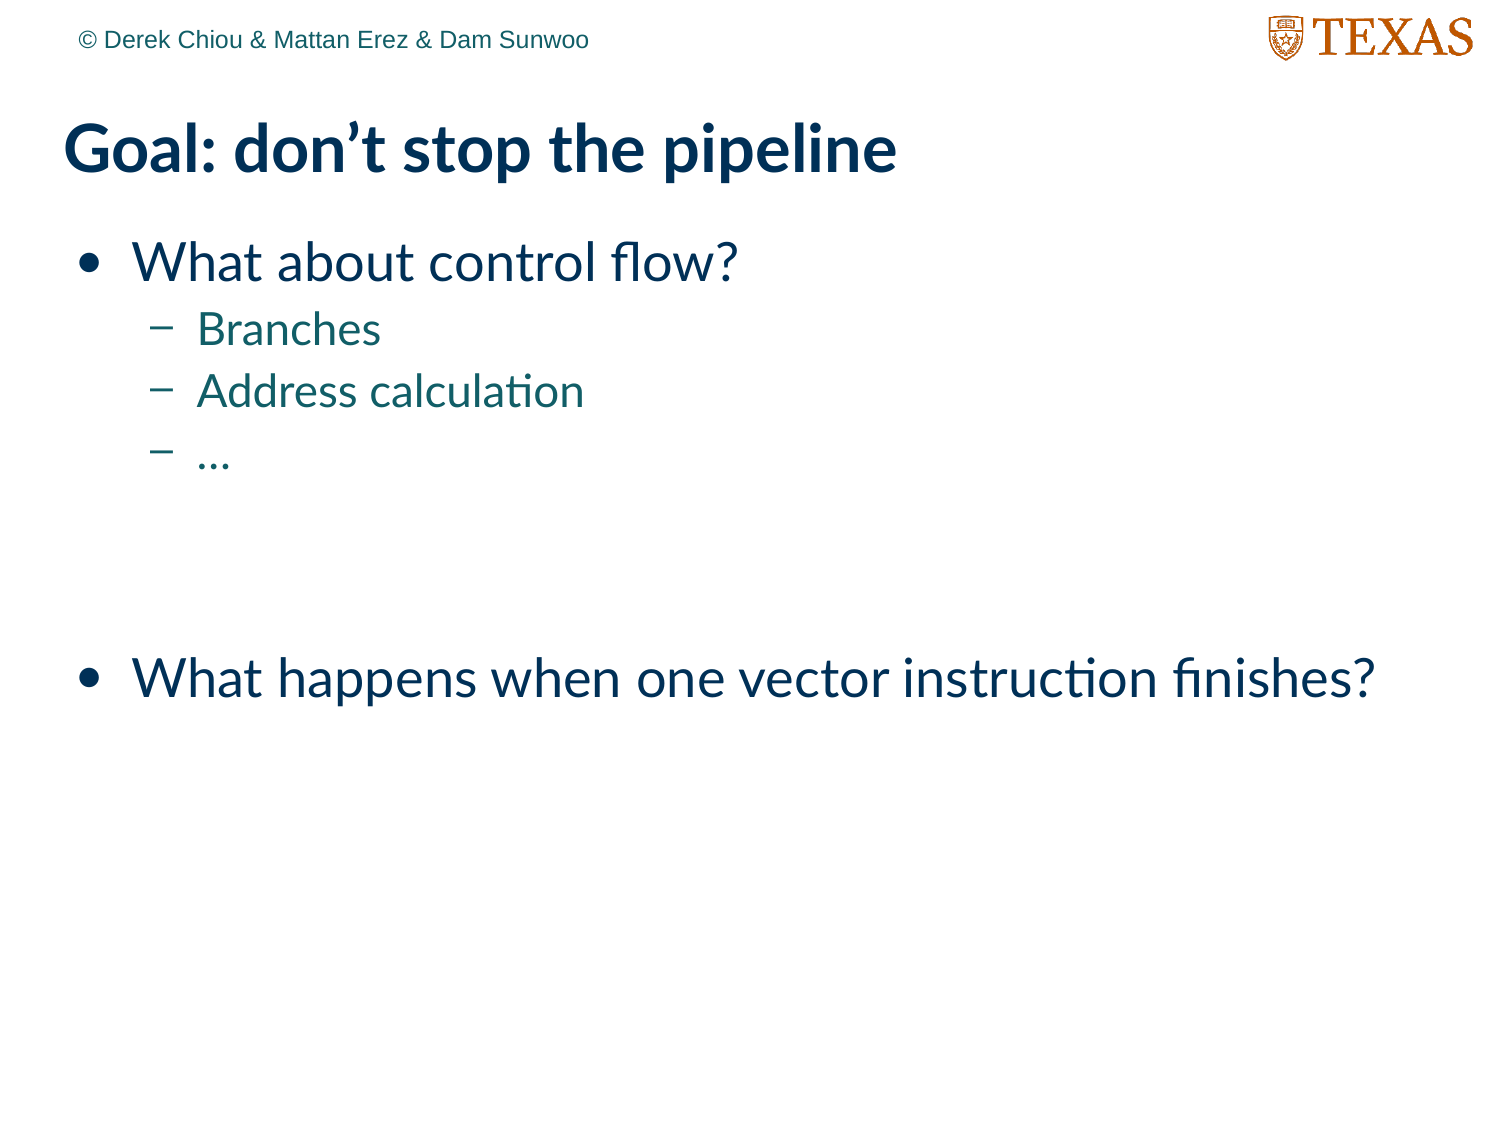

© Derek Chiou & Mattan Erez & Dam Sunwoo
# Goal: don’t stop the pipeline
What about control flow?
Branches
Address calculation
…

What happens when one vector instruction finishes?